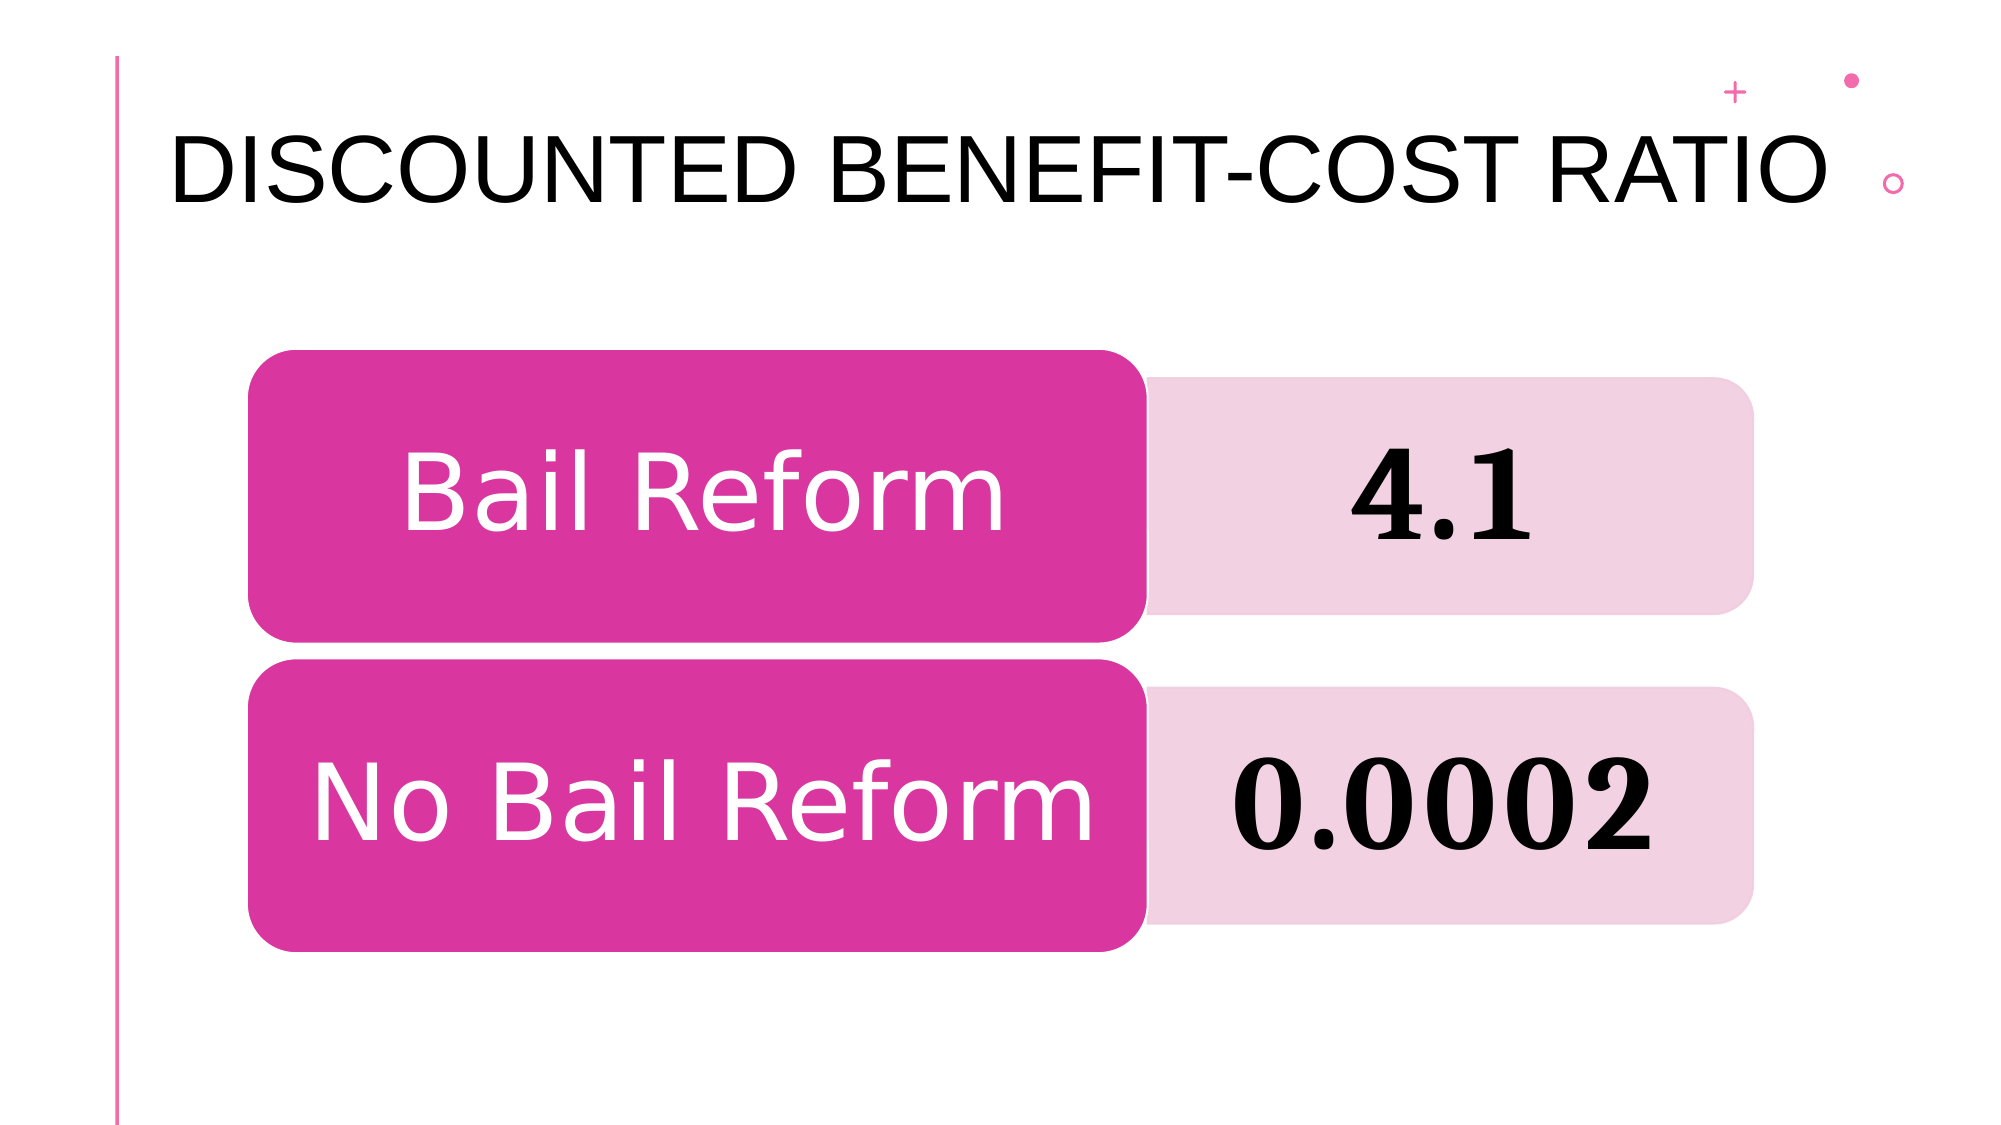

# Discounted Benefit-Cost Ratio
4.1
Bail Reform
0.0002
No Bail Reform